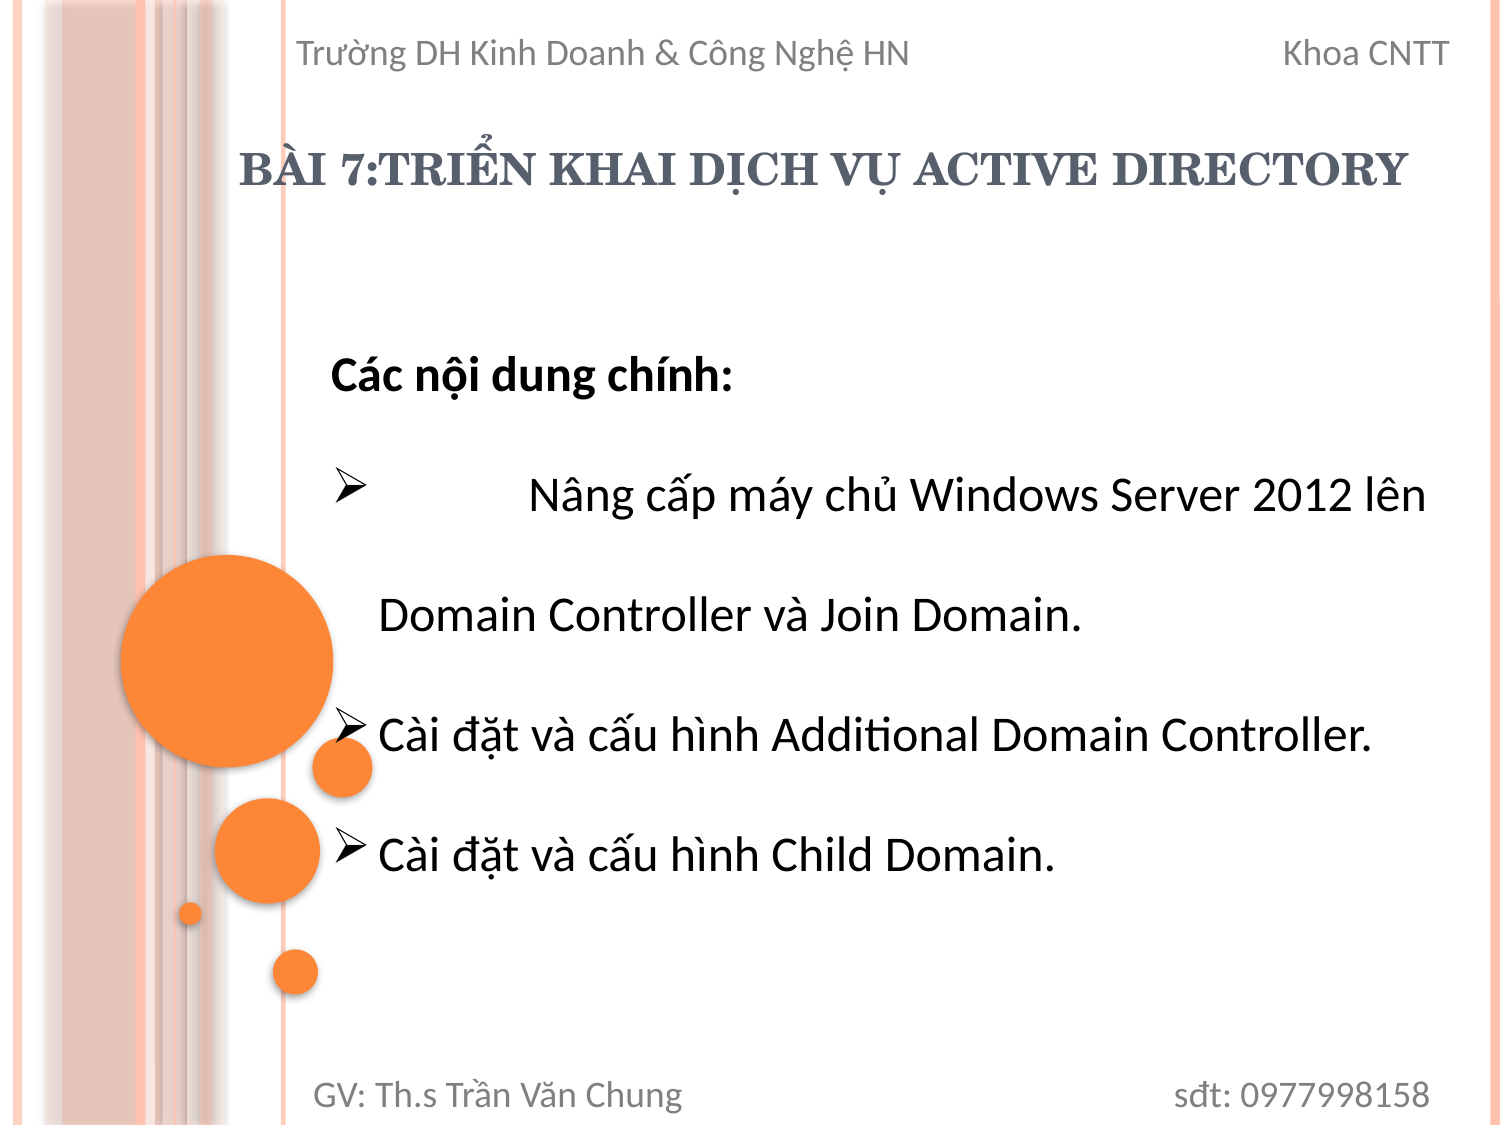

Trường DH Kinh Doanh & Công Nghệ HN                                            Khoa CNTT
# Bài 7:triển khai dịch vụ active directory
Các nội dung chính:
	Nâng cấp máy chủ Windows Server 2012 lên Domain Controller và Join Domain.
Cài đặt và cấu hình Additional Domain Controller.
Cài đặt và cấu hình Child Domain.
GV: Th.s Trần Văn Chung                                                          sđt: 0977998158